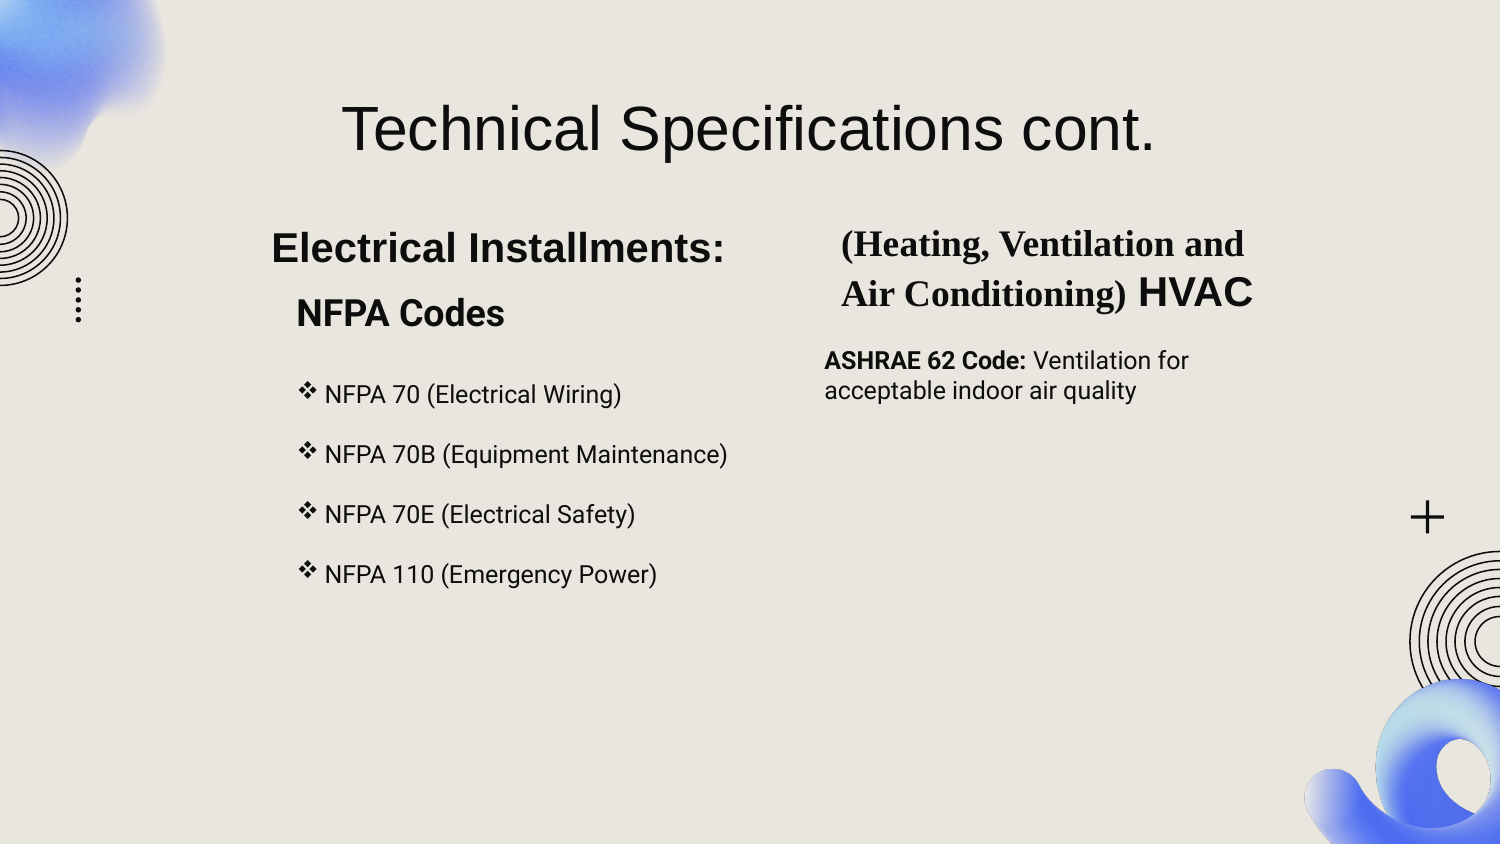

# Technical Specifications cont.
Electrical Installments:
(Heating, Ventilation and
Air Conditioning) HVAC
NFPA Codes
NFPA 70 (Electrical Wiring)
NFPA 70B (Equipment Maintenance)
NFPA 70E (Electrical Safety)
NFPA 110 (Emergency Power)

ASHRAE 62 Code: Ventilation for acceptable indoor air quality